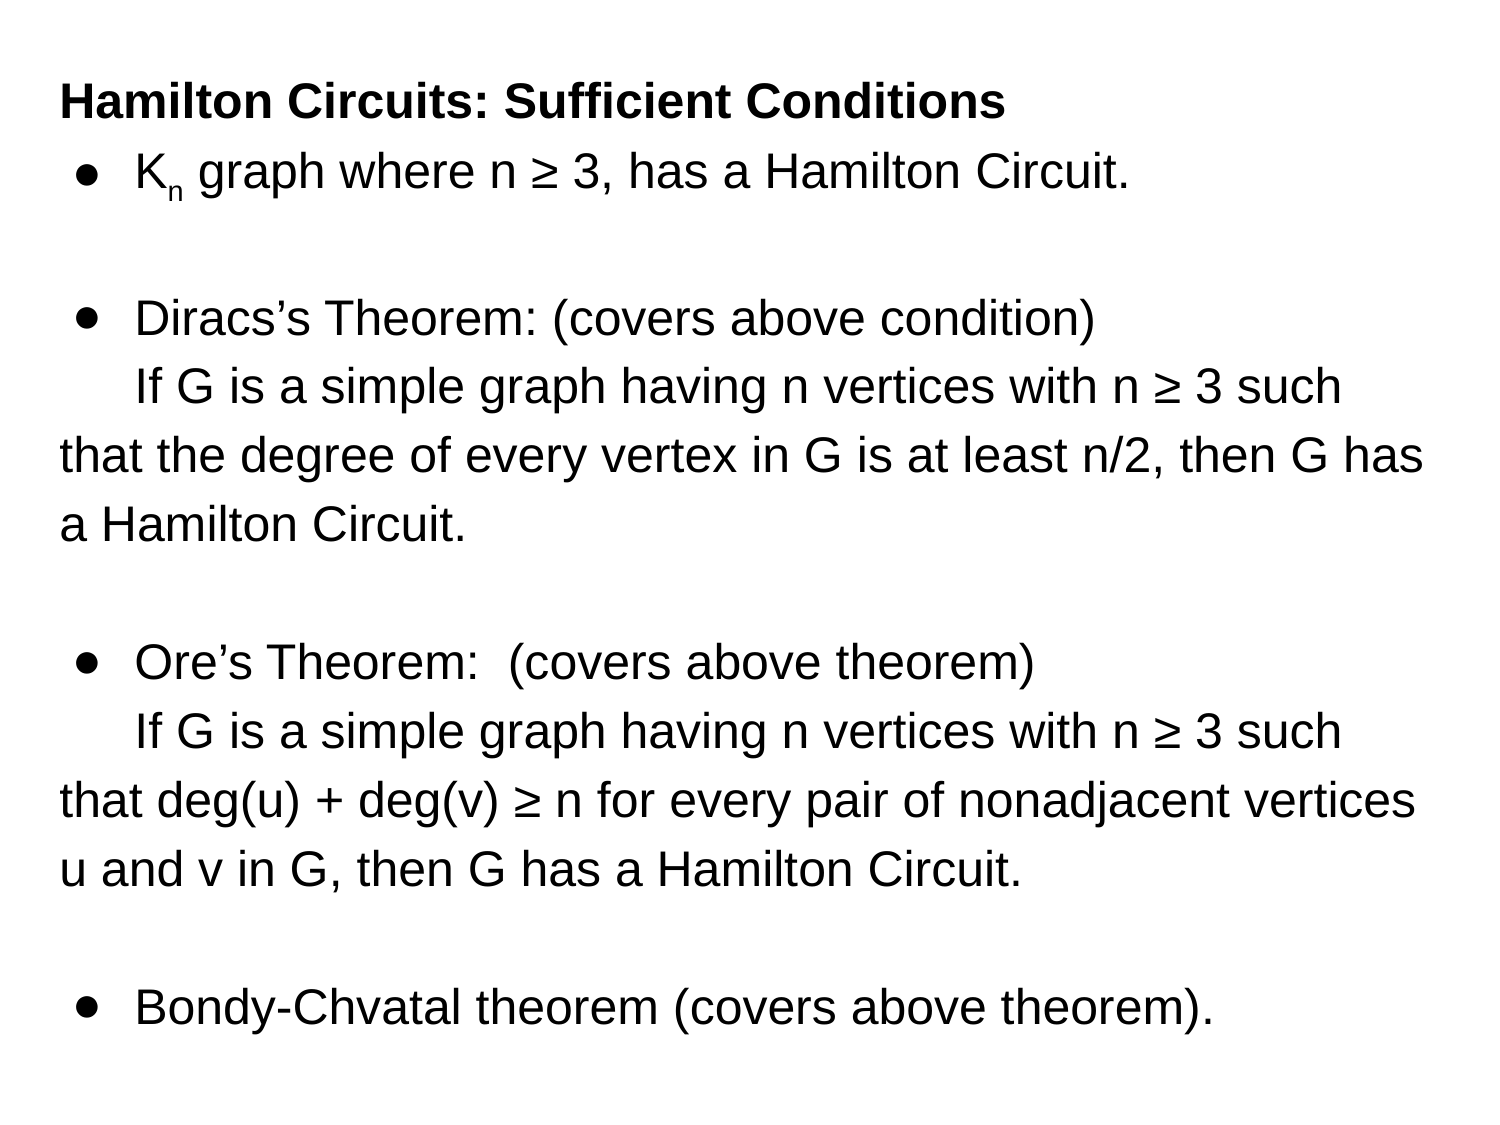

Hamilton Circuits: Sufficient Conditions
Kn graph where n ≥ 3, has a Hamilton Circuit.

Diracs’s Theorem: (covers above condition)
If G is a simple graph having n vertices with n ≥ 3 such that the degree of every vertex in G is at least n/2, then G has a Hamilton Circuit.

Ore’s Theorem:  (covers above theorem)
If G is a simple graph having n vertices with n ≥ 3 such that deg(u) + deg(v) ≥ n for every pair of nonadjacent vertices u and v in G, then G has a Hamilton Circuit.

Bondy-Chvatal theorem (covers above theorem).